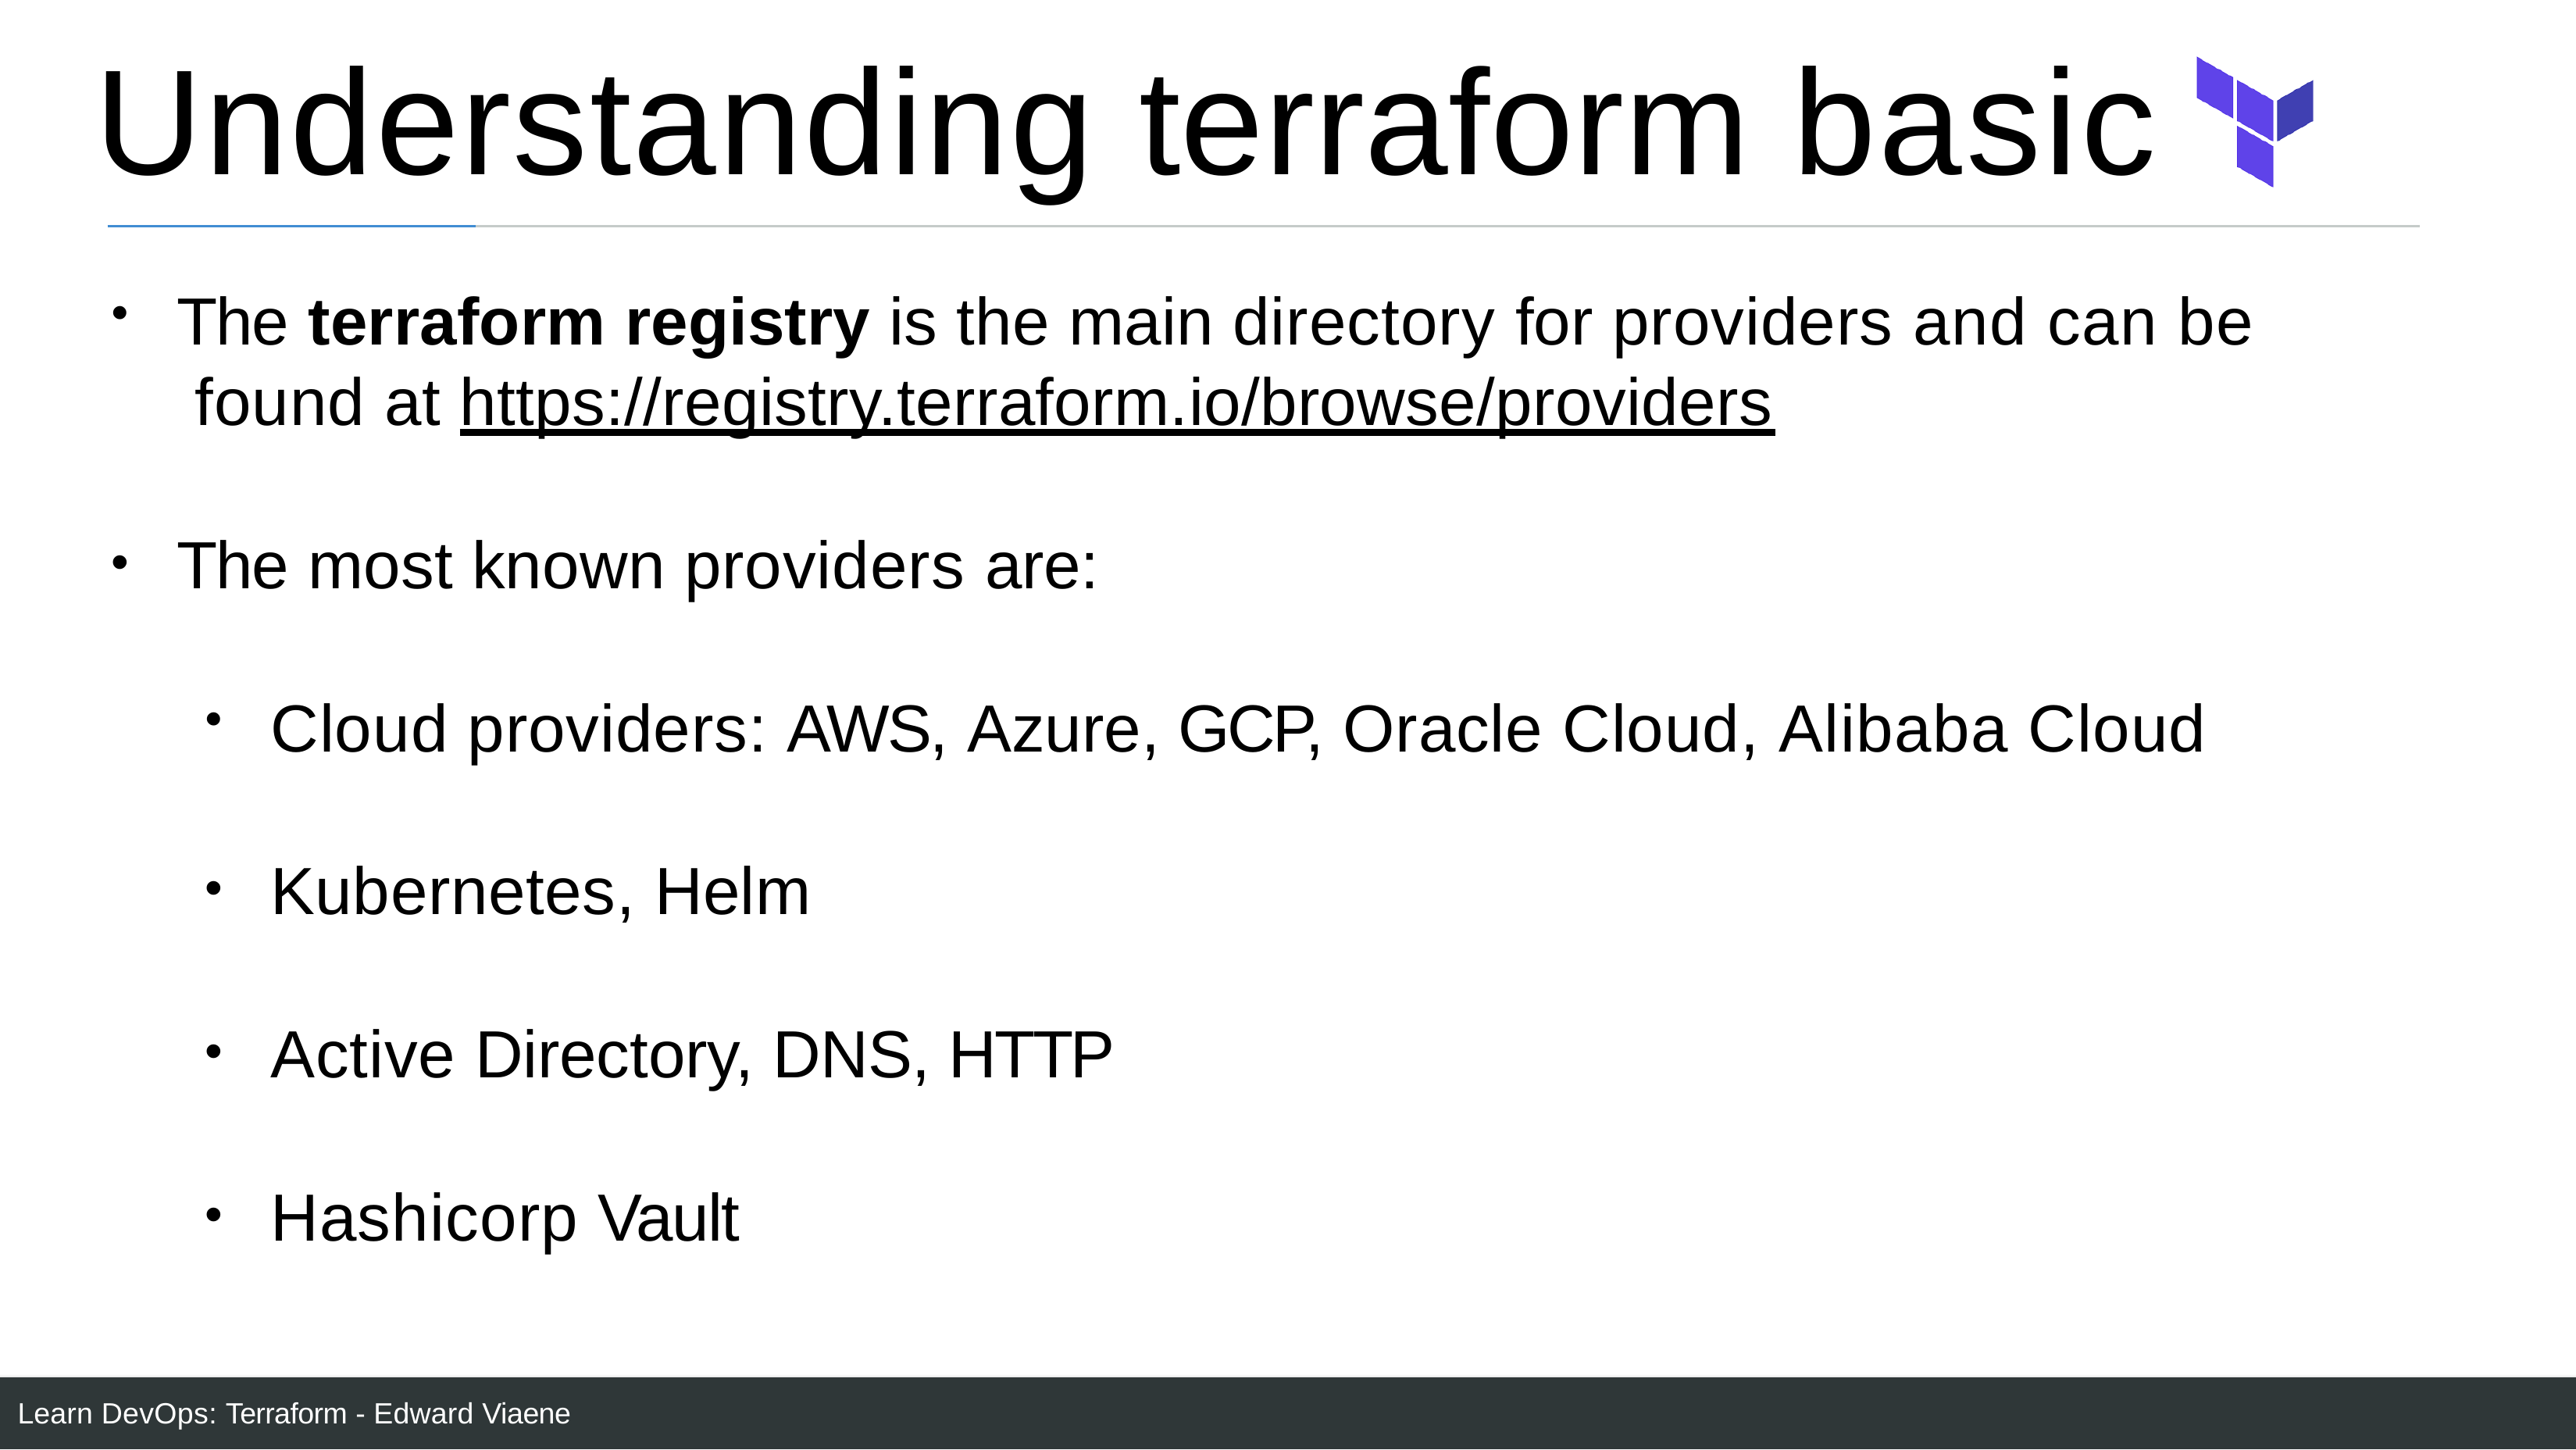

# Understanding terraform basic
The terraform registry is the main directory for providers and can be  found at https://registry.terraform.io/browse/providers

The most known providers are:

Cloud providers: AWS, Azure, GCP, Oracle Cloud, Alibaba Cloud

Kubernetes, Helm

Active Directory, DNS, HTTP

Hashicorp Vault
Learn DevOps: Terraform - Edward Viaene